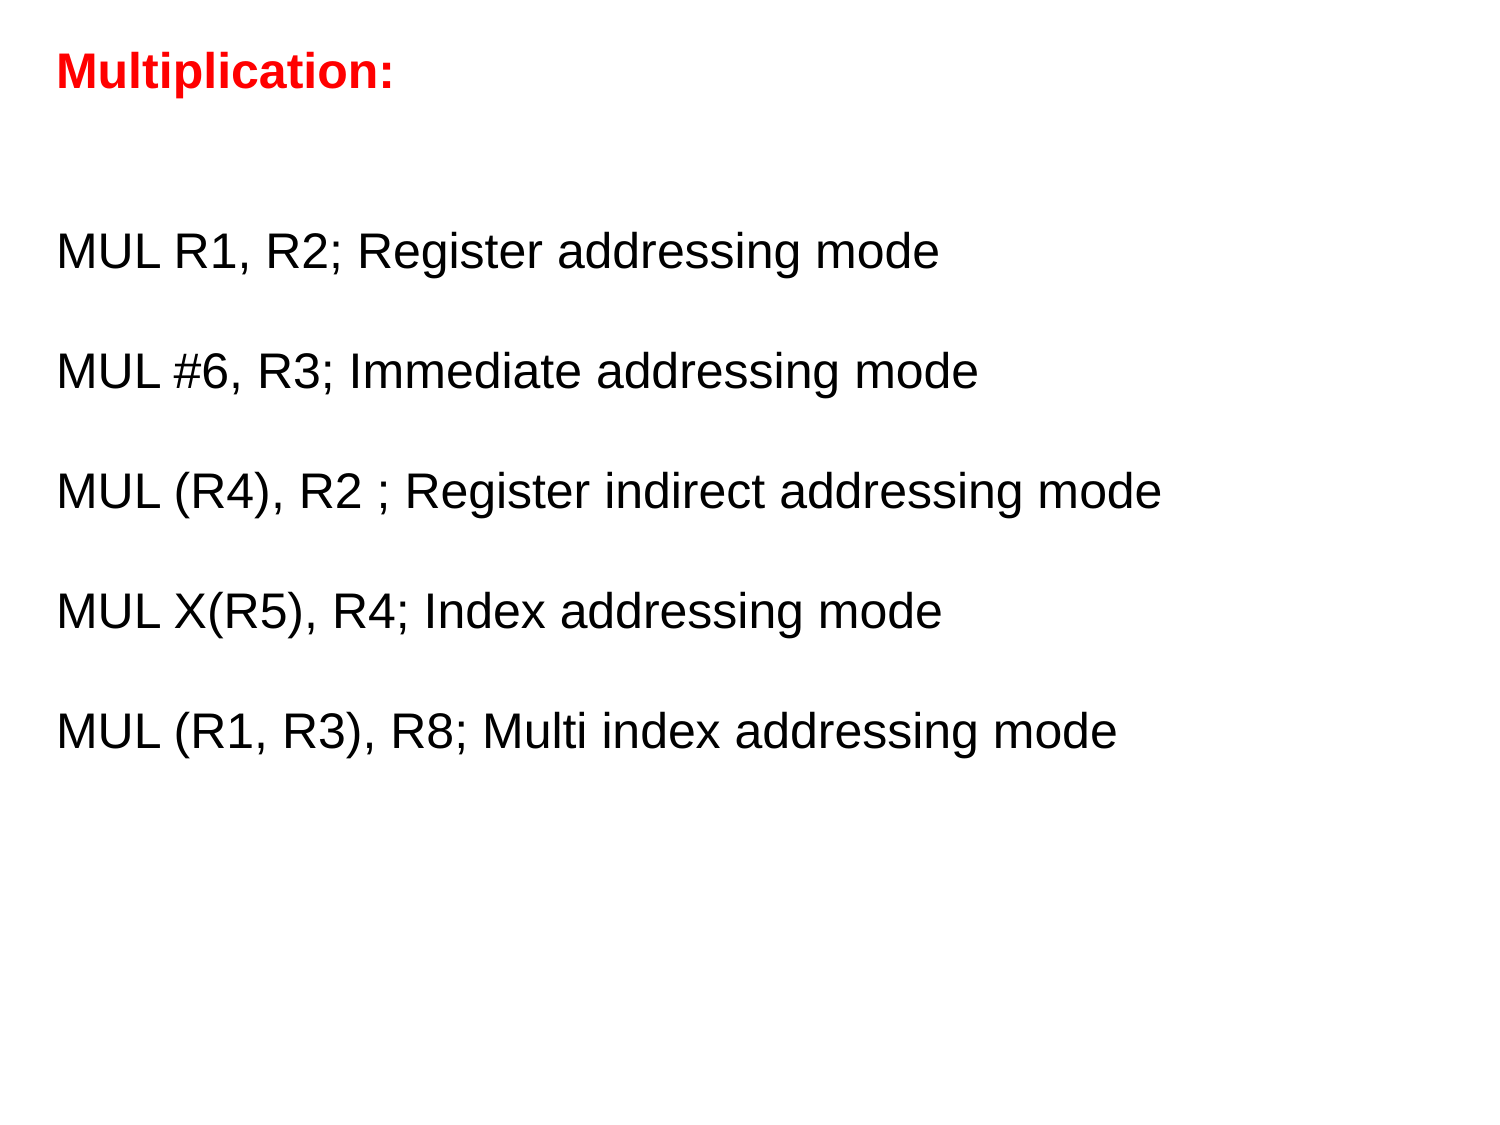

Multiplication:

MUL R1, R2; Register addressing mode
MUL #6, R3; Immediate addressing mode
MUL (R4), R2 ; Register indirect addressing mode
MUL X(R5), R4; Index addressing mode
MUL (R1, R3), R8; Multi index addressing mode